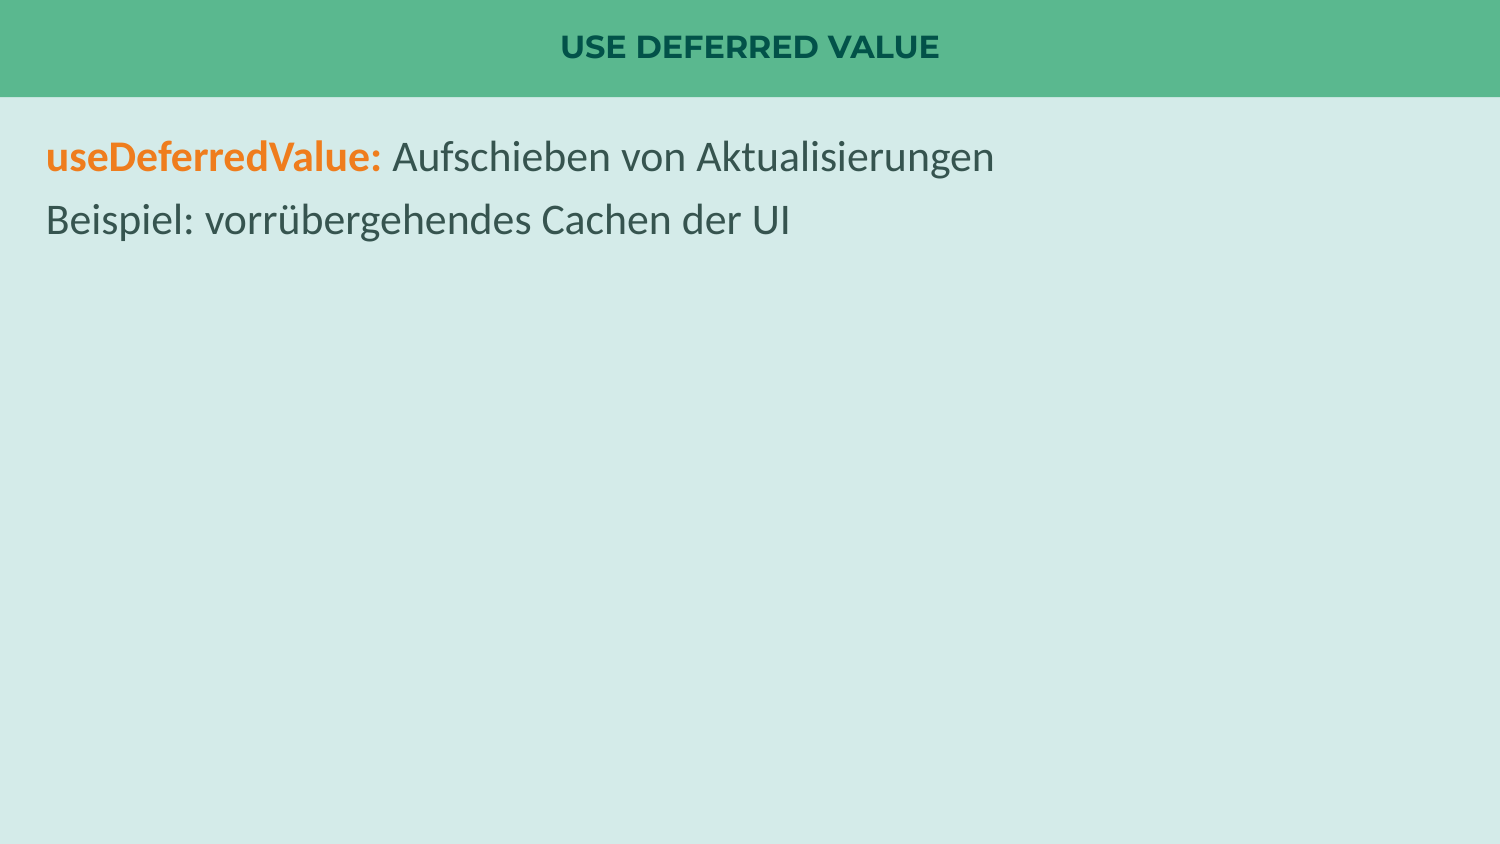

# use Deferred Value
useDeferredValue: Aufschieben von Aktualisierungen
Beispiel: vorrübergehendes Cachen der UI